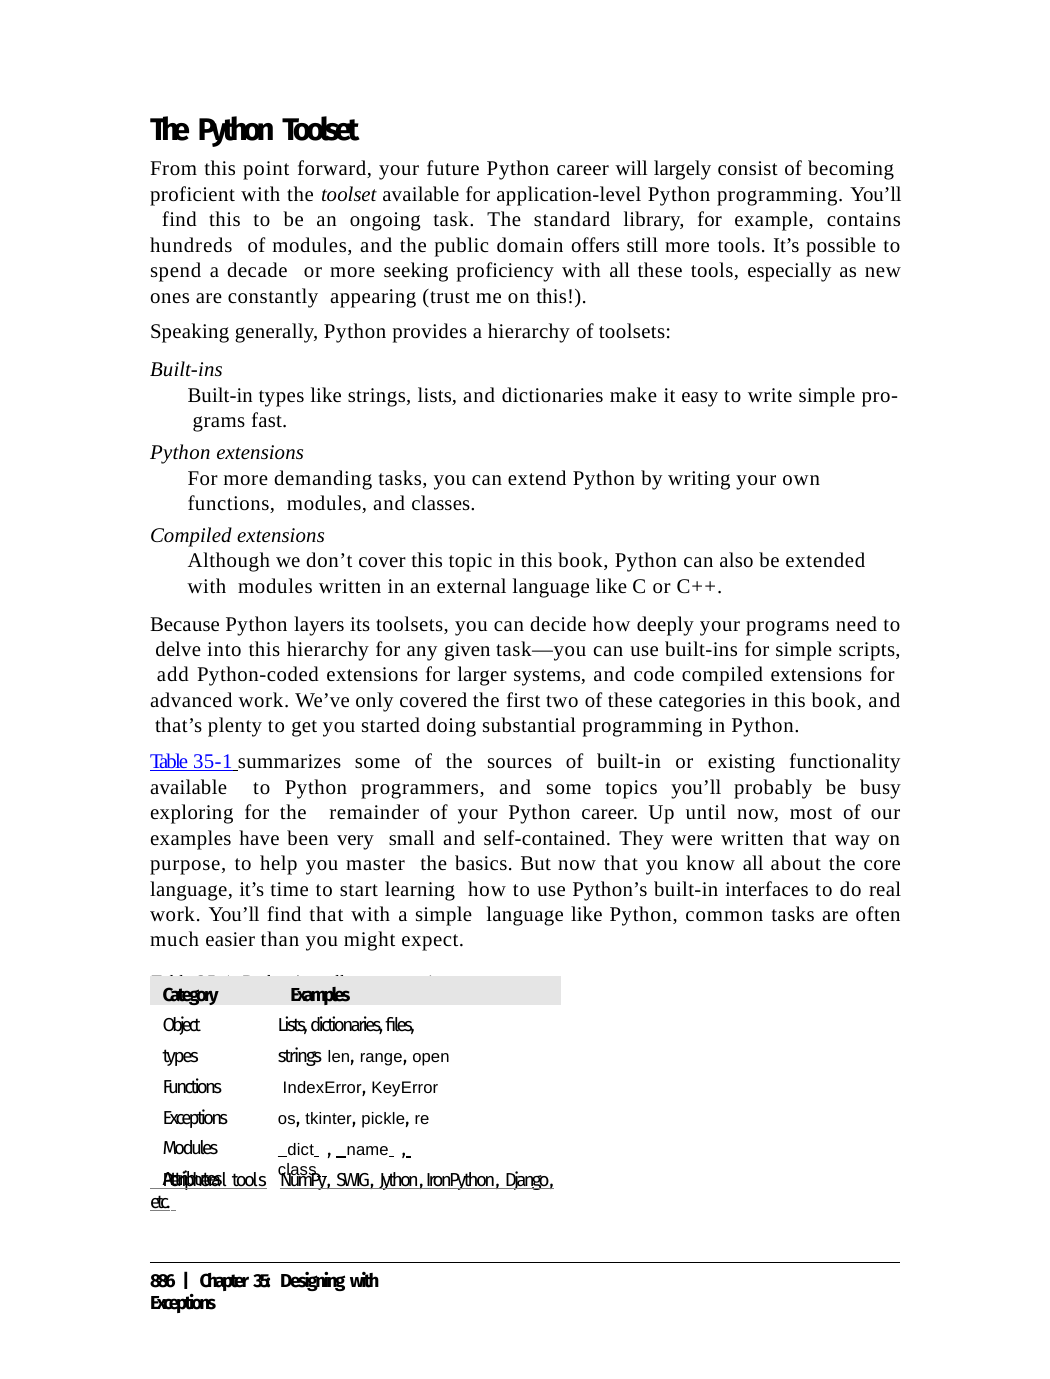

The Python Toolset
From this point forward, your future Python career will largely consist of becoming  proficient with the toolset available for application-level Python programming. You’ll  find this to be an ongoing task. The standard library, for example, contains hundreds  of modules, and the public domain offers still more tools. It’s possible to spend a decade  or more seeking proficiency with all these tools, especially as new ones are constantly  appearing (trust me on this!).
Speaking generally, Python provides a hierarchy of toolsets:
Built-ins
Built-in types like strings, lists, and dictionaries make it easy to write simple pro-  grams fast.
Python extensions
For more demanding tasks, you can extend Python by writing your own functions,  modules, and classes.
Compiled extensions
Although we don’t cover this topic in this book, Python can also be extended with  modules written in an external language like C or C++.
Because Python layers its toolsets, you can decide how deeply your programs need to  delve into this hierarchy for any given task—you can use built-ins for simple scripts,  add Python-coded extensions for larger systems, and code compiled extensions for  advanced work. We’ve only covered the first two of these categories in this book, and  that’s plenty to get you started doing substantial programming in Python.
Table 35-1 summarizes some of the sources of built-in or existing functionality available  to Python programmers, and some topics you’ll probably be busy exploring for the  remainder of your Python career. Up until now, most of our examples have been very  small and self-contained. They were written that way on purpose, to help you master  the basics. But now that you know all about the core language, it’s time to start learning  how to use Python’s built-in interfaces to do real work. You’ll find that with a simple  language like Python, common tasks are often much easier than you might expect.
Table 35-1. Python’s toolbox categories
Category	Examples
Object types  Functions  Exceptions  Modules  Attributes
Lists, dictionaries, files, strings  len, range, open  IndexError, KeyError  os, tkinter, pickle, re
  dict ,   name ,  class
   Peripheral tools	NumPy, SWIG, Jython, IronPython, Django, etc.

886  |  Chapter 35:  Designing with Exceptions